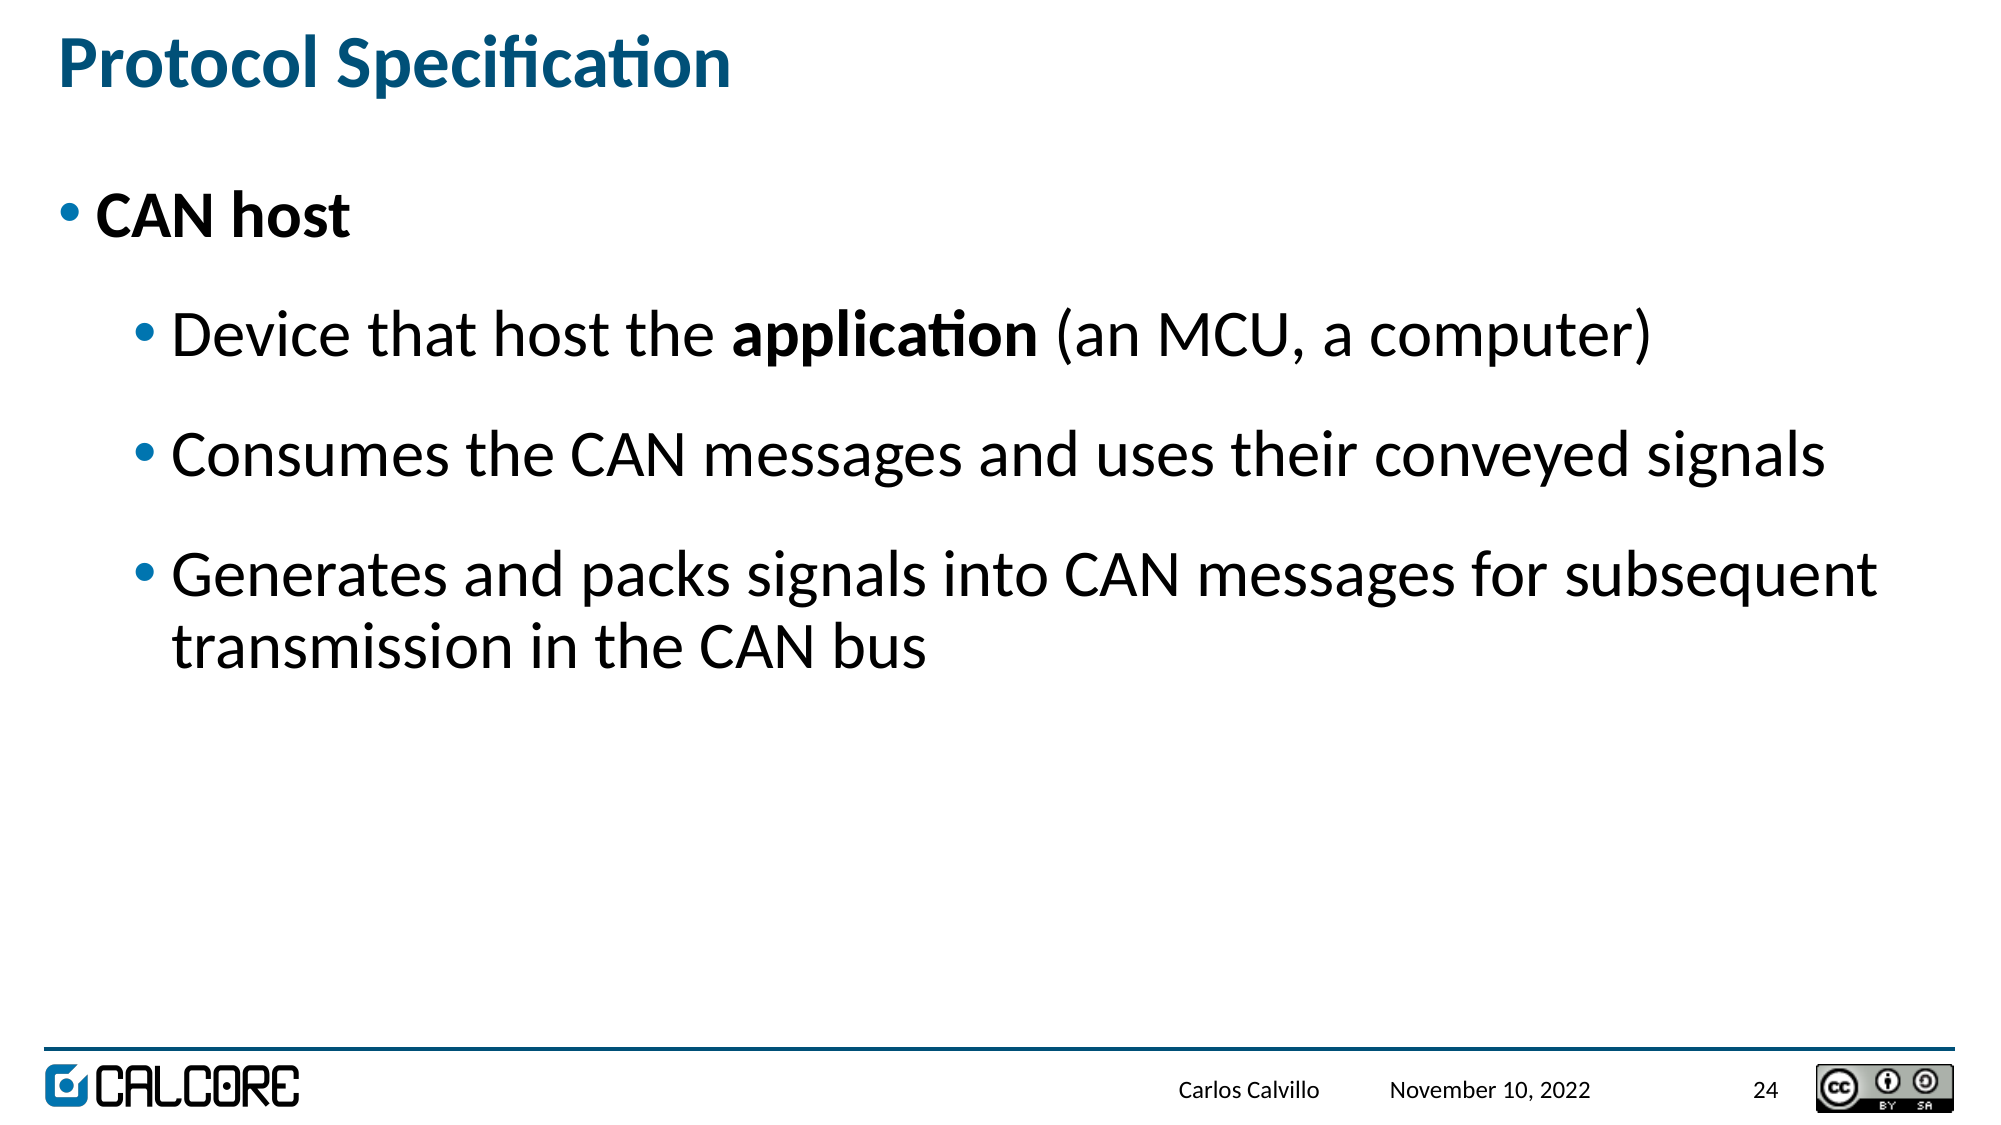

# Protocol Specification
CAN host
Device that host the application (an MCU, a computer)
Consumes the CAN messages and uses their conveyed signals
Generates and packs signals into CAN messages for subsequent transmission in the CAN bus
Carlos Calvillo
November 10, 2022
24